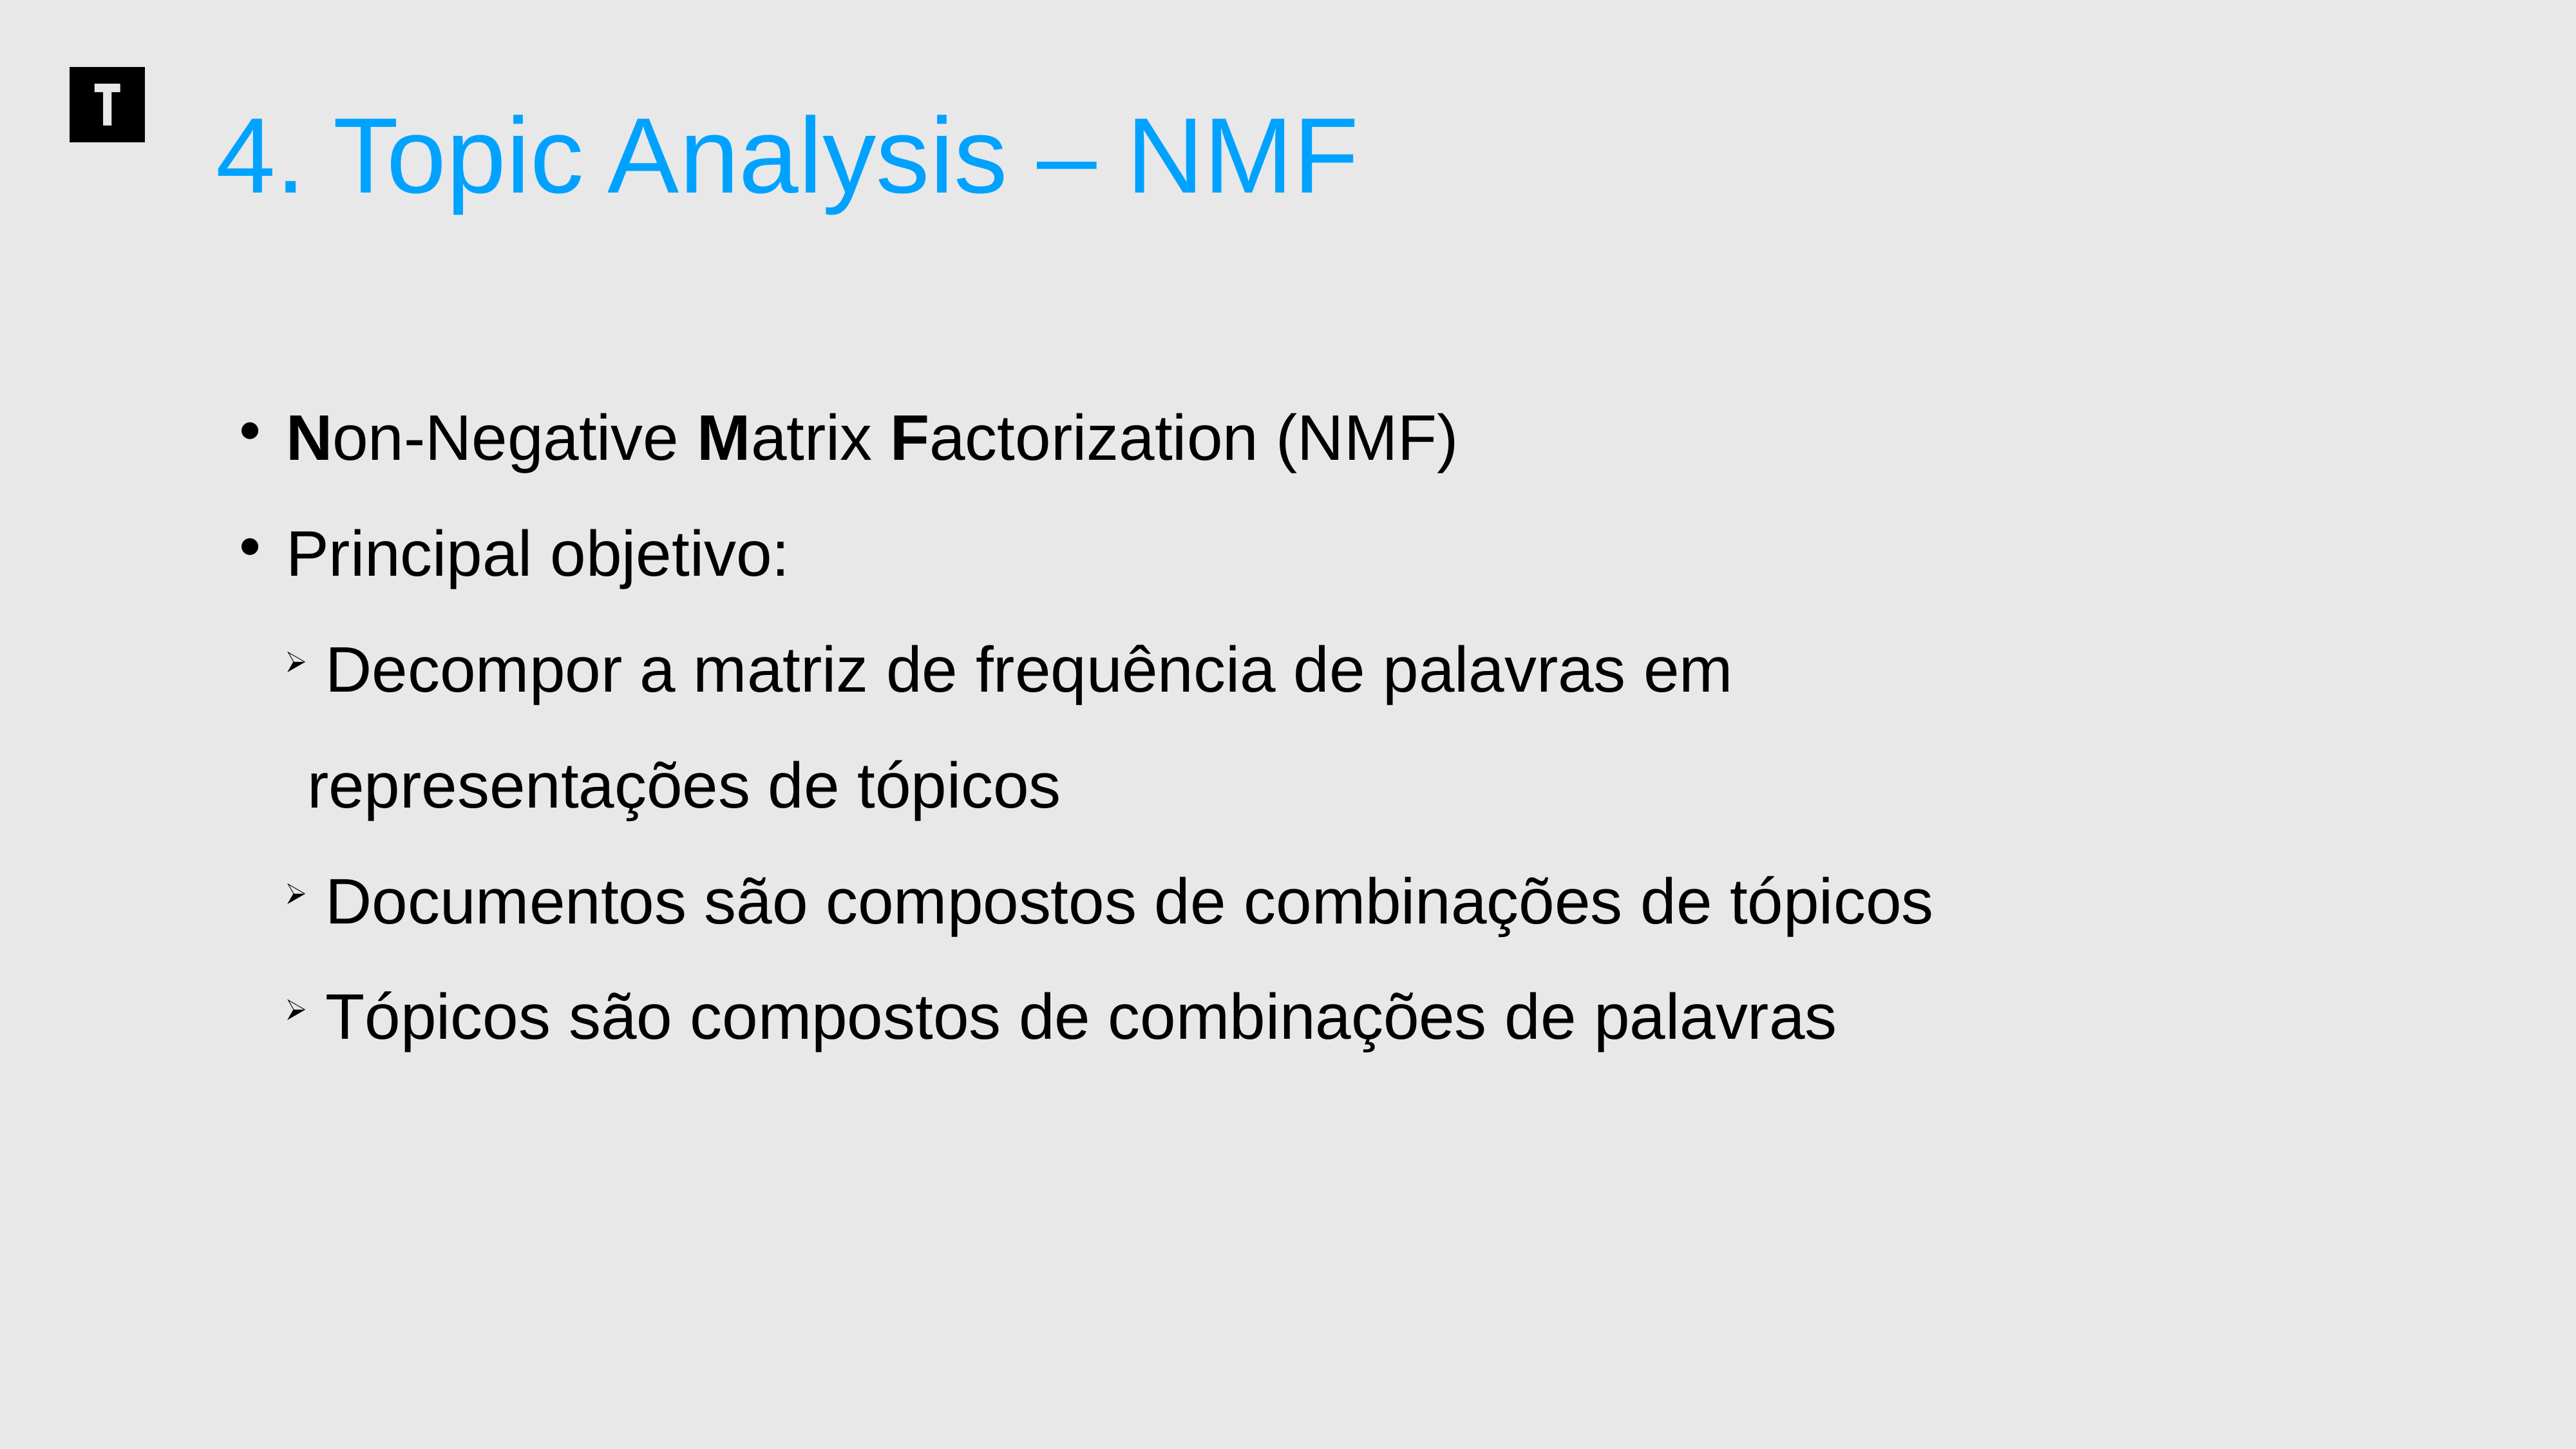

4. Topic Analysis – NMF

 Non-Negative Matrix Factorization (NMF)
 Principal objetivo:
 Decompor a matriz de frequência de palavras em representações de tópicos
 Documentos são compostos de combinações de tópicos
 Tópicos são compostos de combinações de palavras